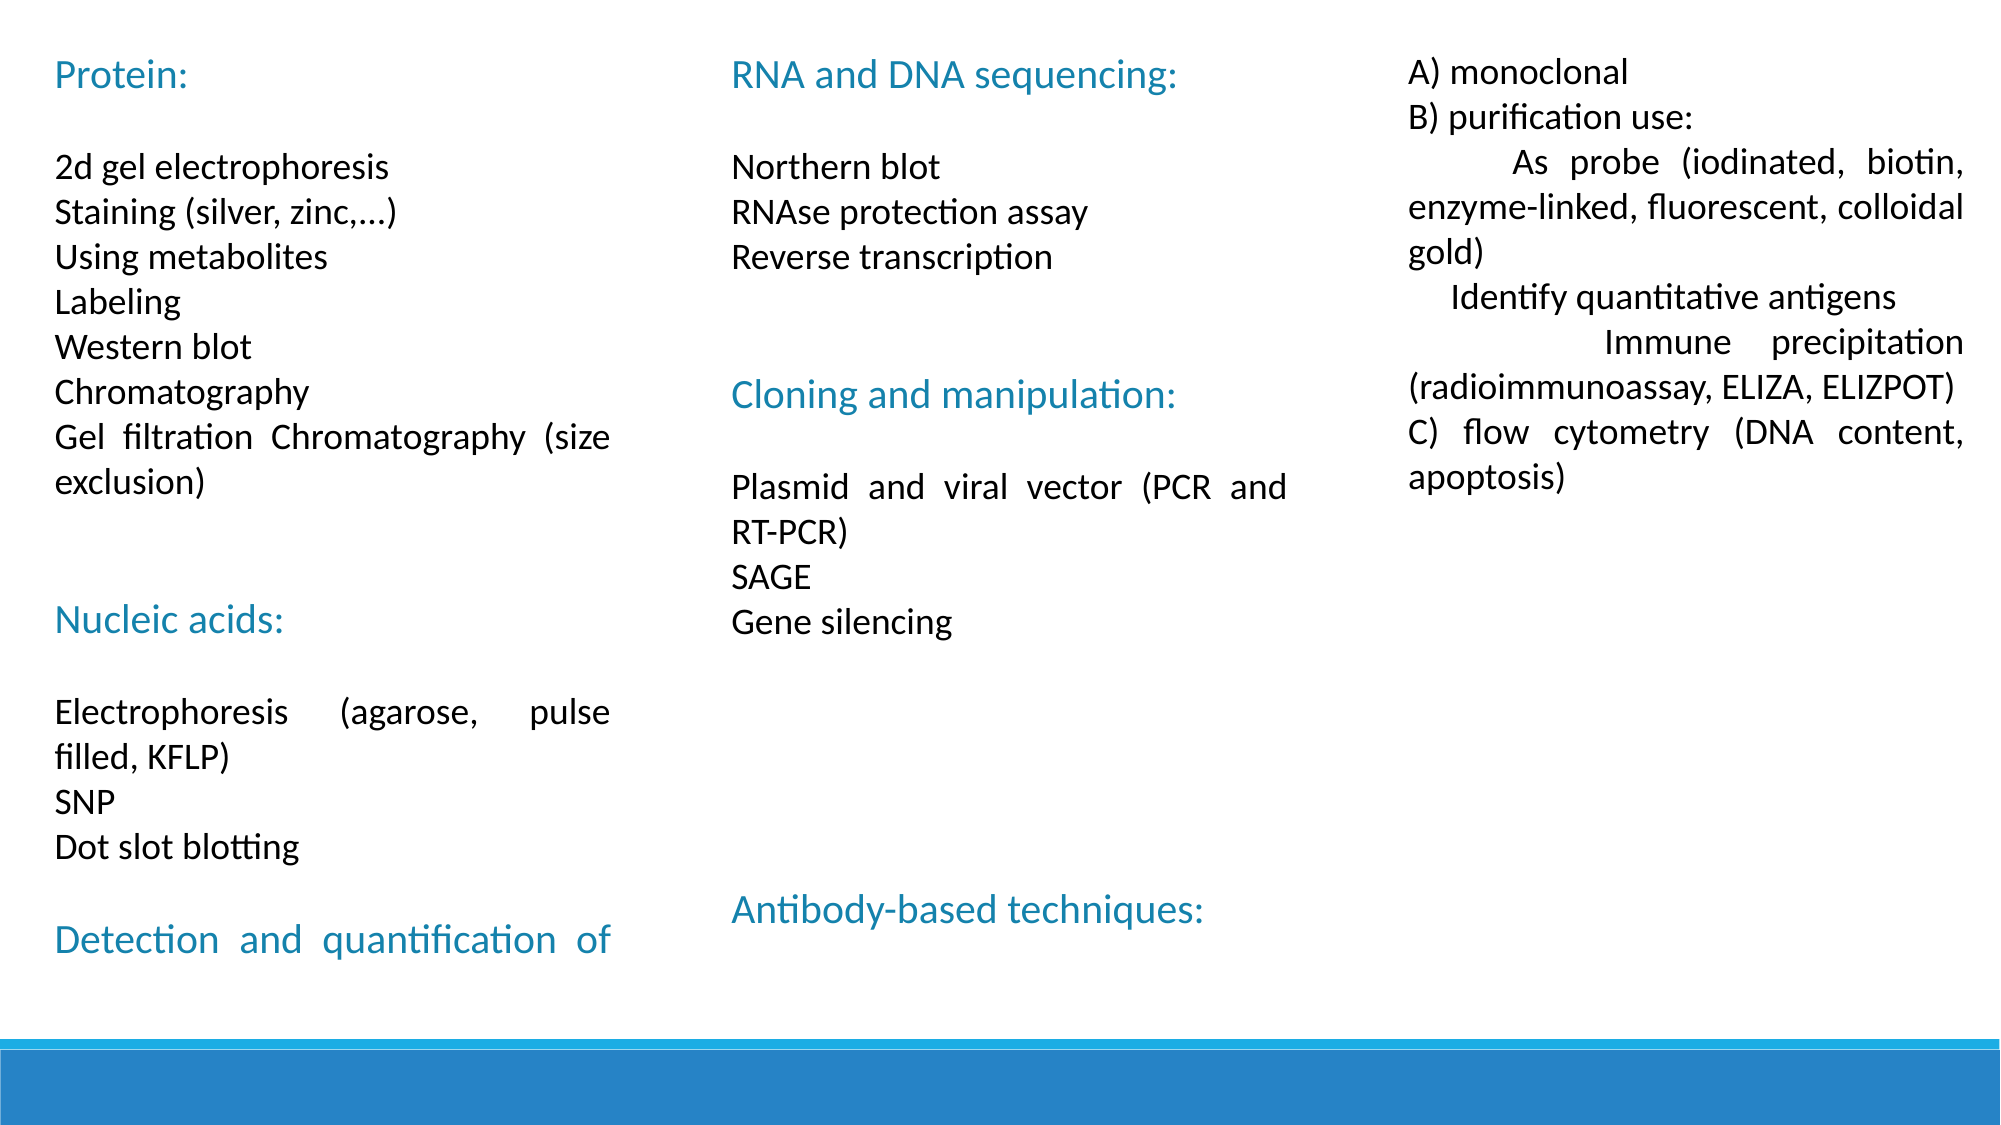

Protein:

2d gel electrophoresis
Staining (silver, zinc,...)
Using metabolites
Labeling
Western blot
Chromatography
Gel filtration Chromatography (size exclusion)

Nucleic acids:

Electrophoresis (agarose, pulse filled, KFLP)
SNP
Dot slot blotting

Detection and quantification of RNA and DNA sequencing:

Northern blot
RNAse protection assay
Reverse transcription

Cloning and manipulation:

Plasmid and viral vector (PCR and RT-PCR)
SAGE
Gene silencing

Antibody-based techniques:

A) monoclonal
B) purification use:
     As probe (iodinated, biotin, enzyme-linked, fluorescent, colloidal gold)
     Identify quantitative antigens
     Immune precipitation (radioimmunoassay, ELIZA, ELIZPOT)
C) flow cytometry (DNA content, apoptosis)